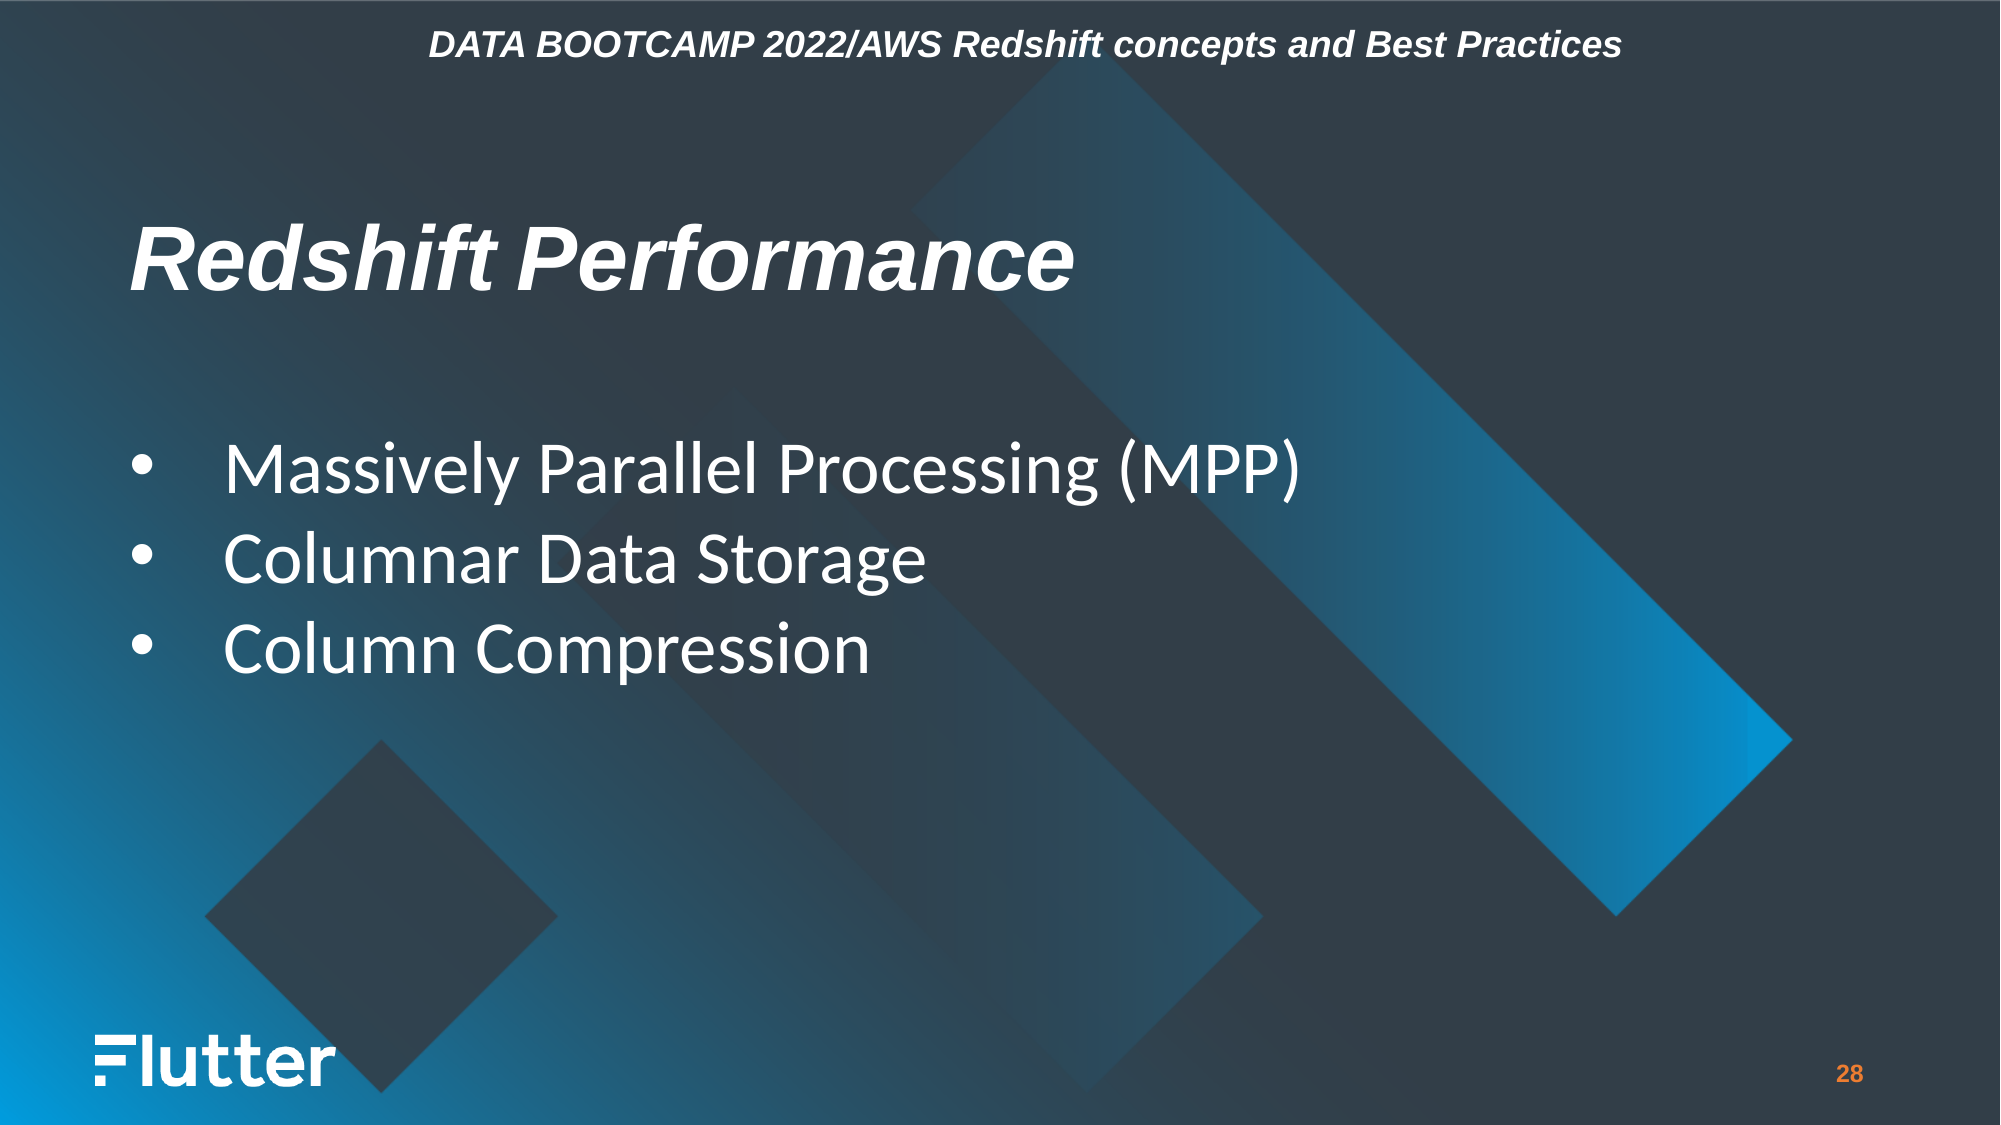

DATA BOOTCAMP 2022/AWS Redshift concepts and Best Practices
Redshift Performance

Massively Parallel Processing (MPP)
Columnar Data Storage
Column Compression